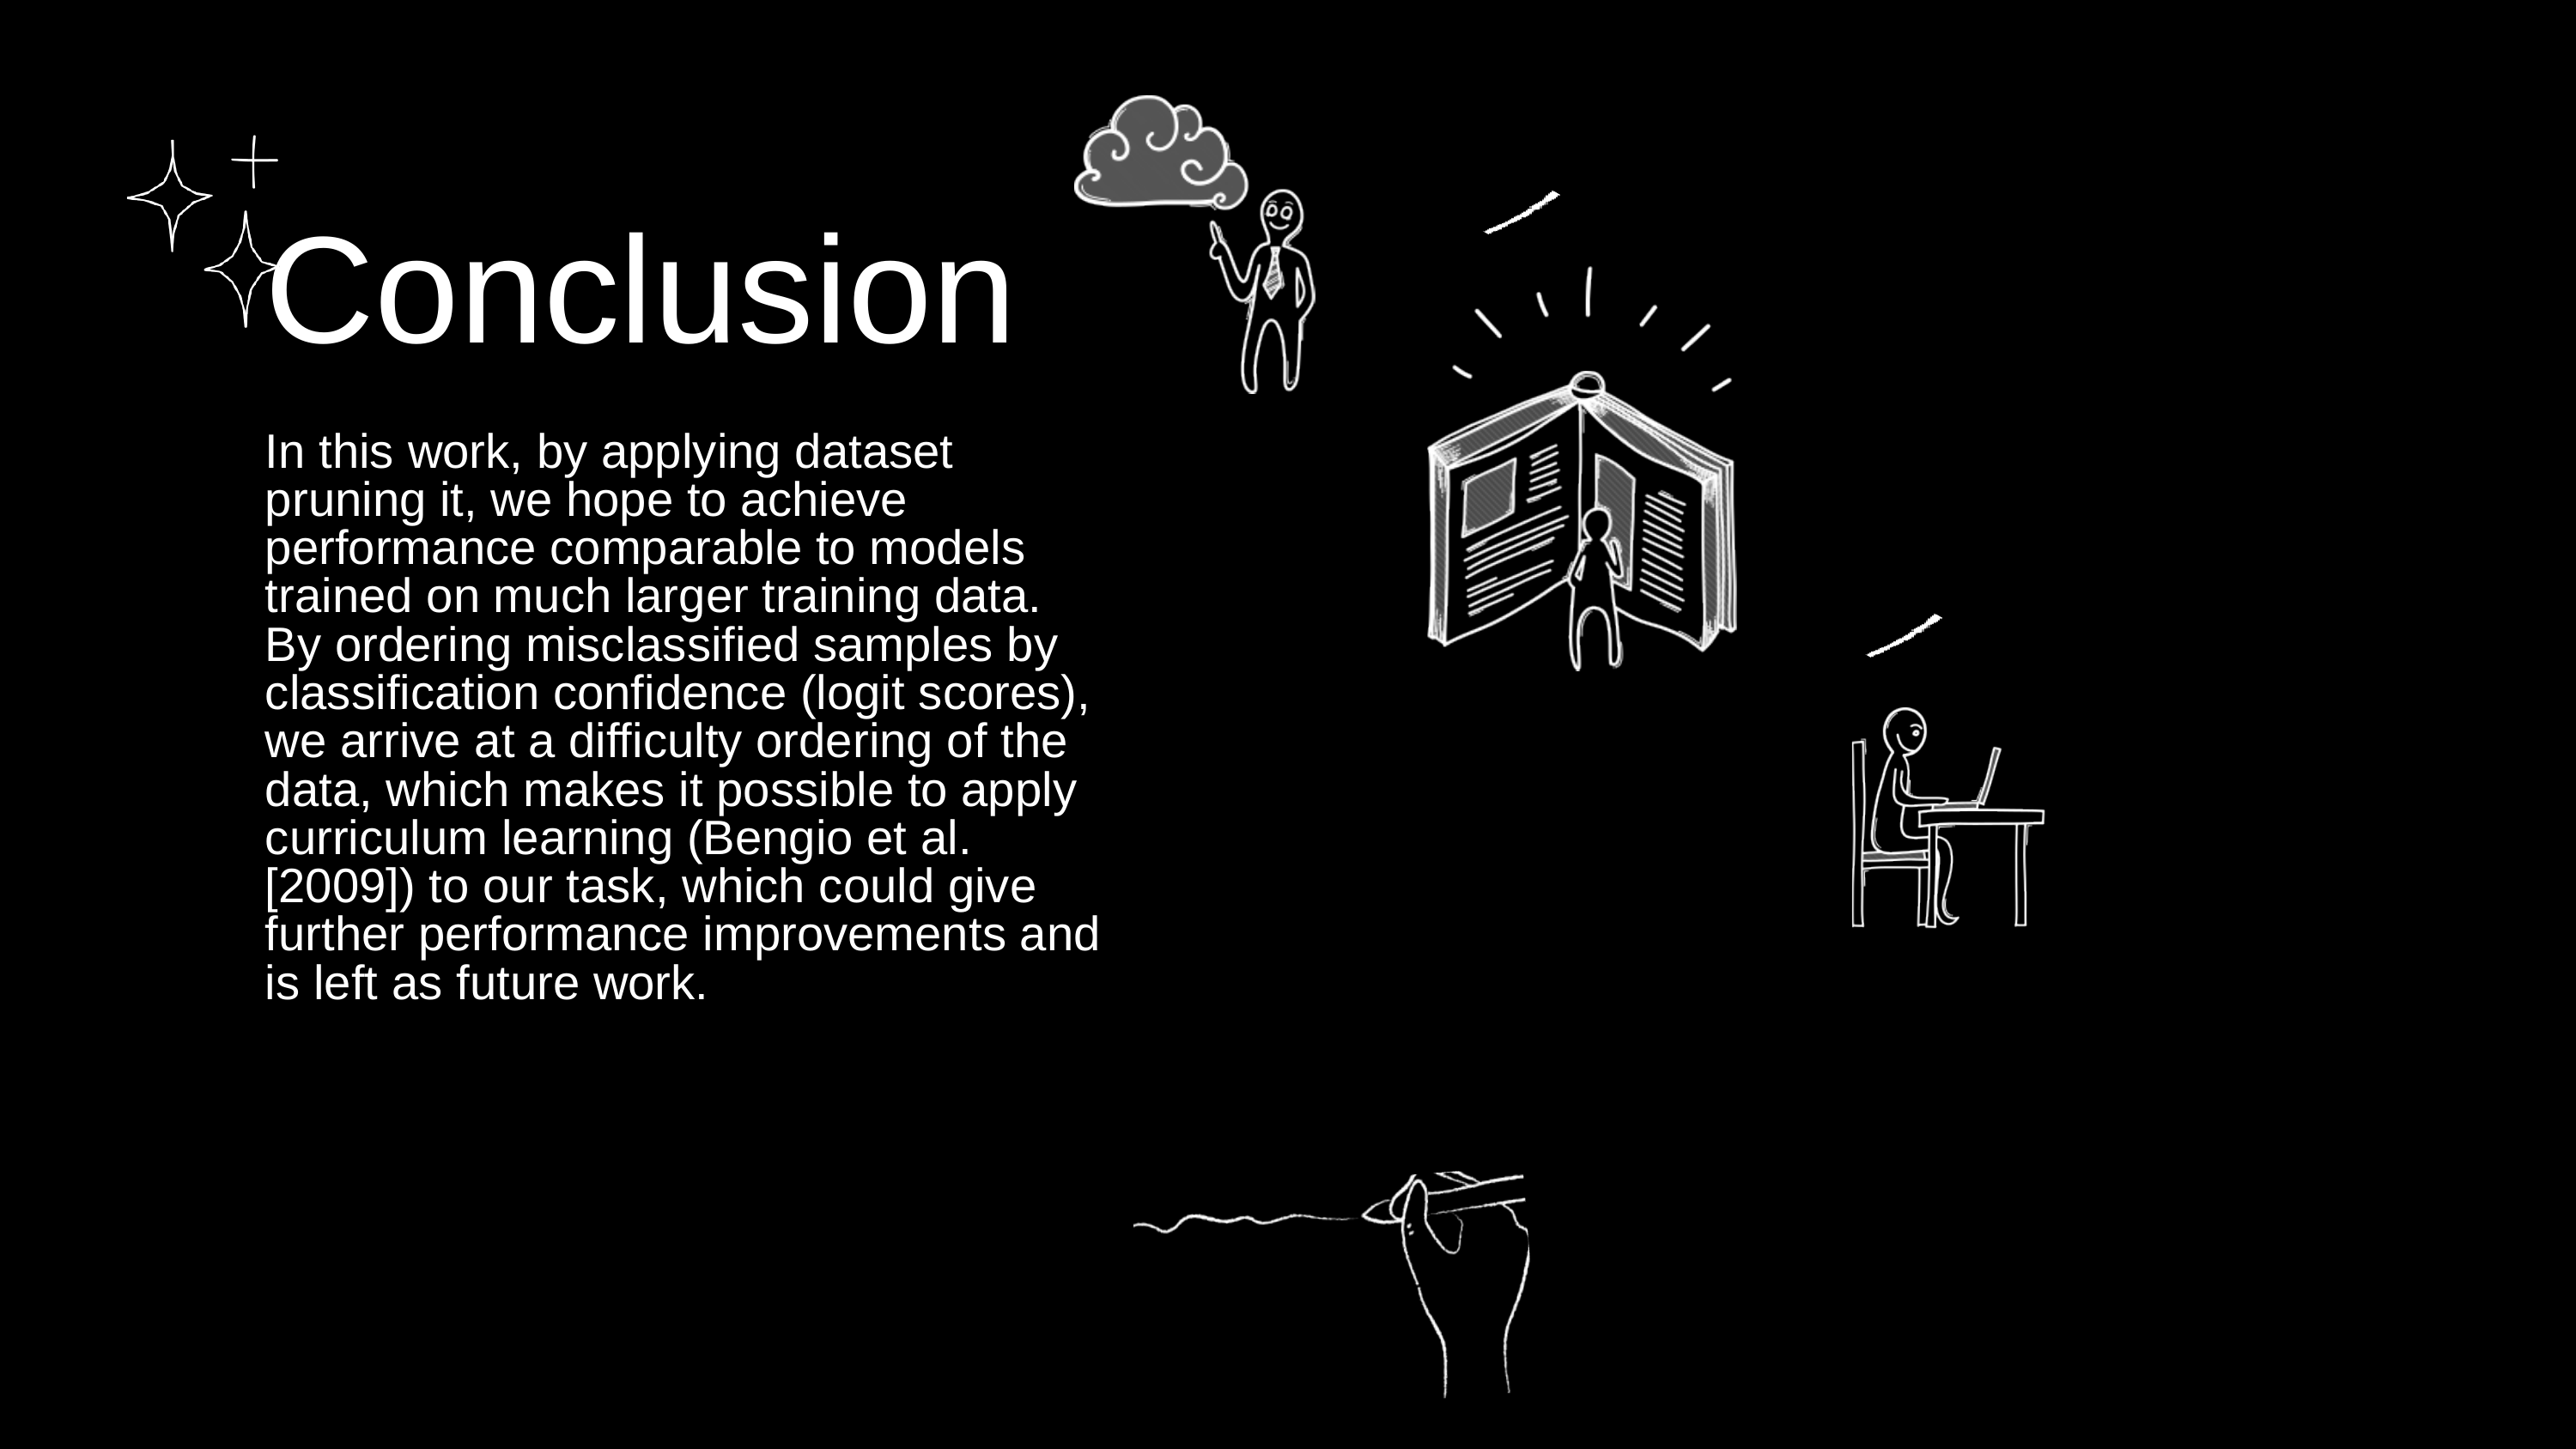

Conclusion

In this work, by applying dataset pruning it, we hope to achieve performance comparable to models trained on much larger training data. By ordering misclassified samples by classification confidence (logit scores), we arrive at a difficulty ordering of the data, which makes it possible to apply curriculum learning (Bengio et al. [2009]) to our task, which could give further performance improvements and is left as future work.